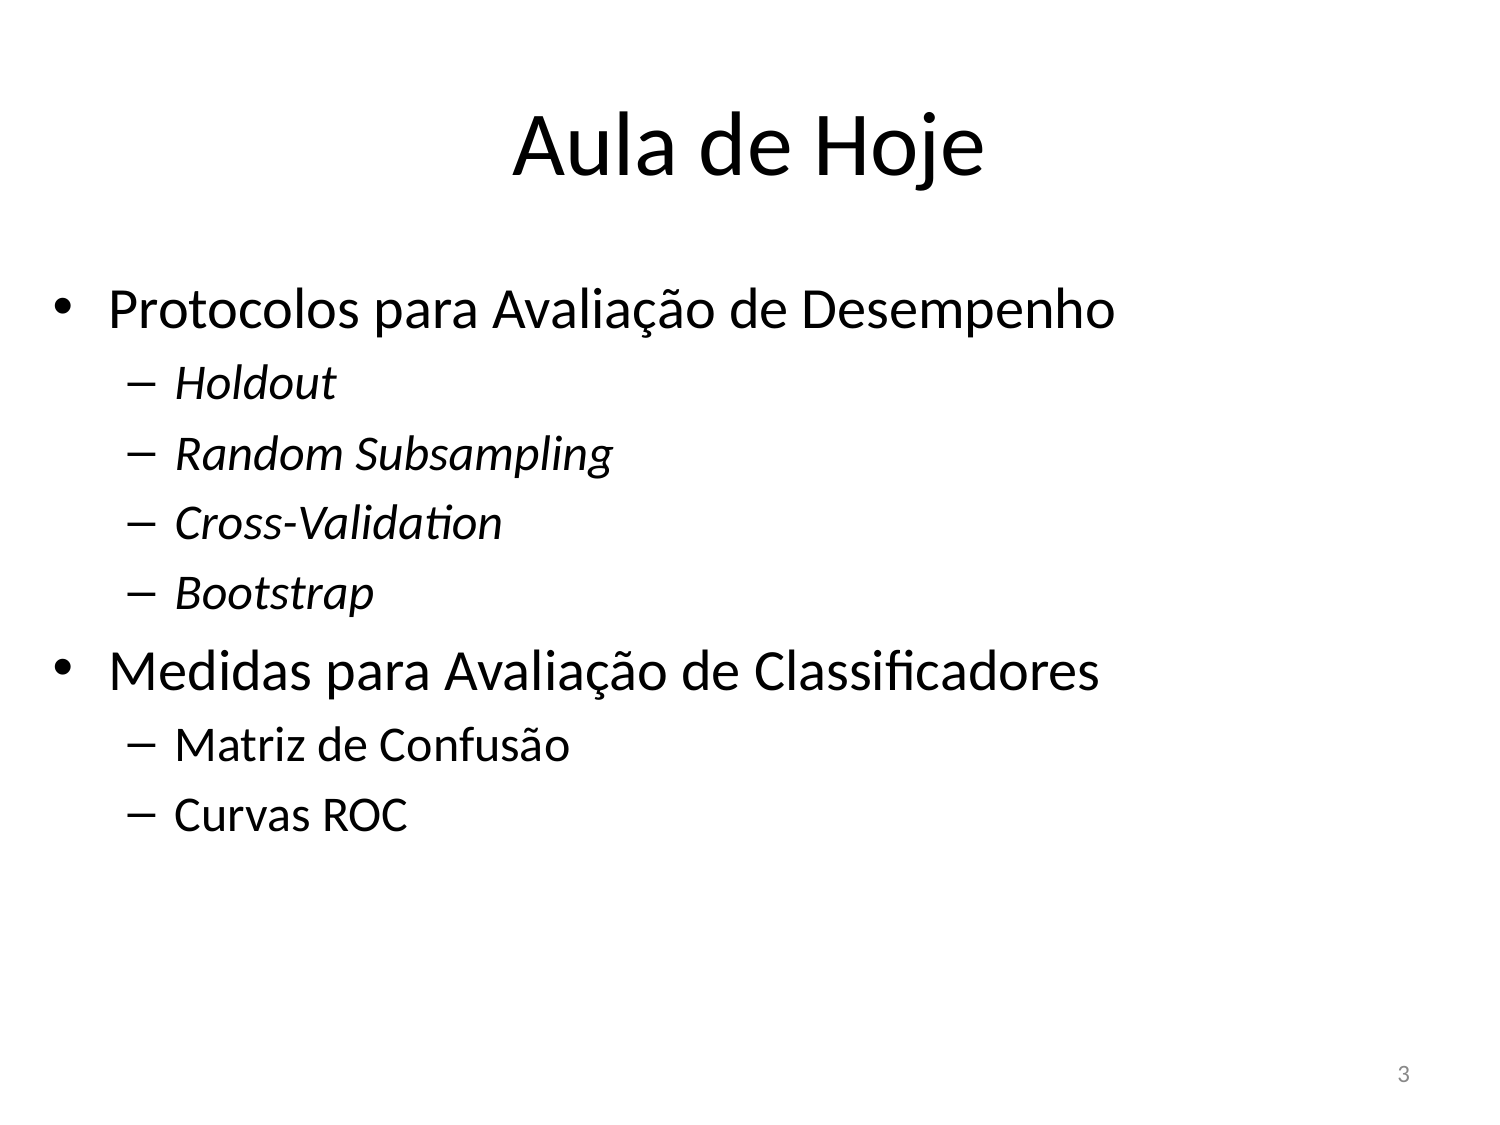

# Aula de Hoje
Protocolos para Avaliação de Desempenho
Holdout
Random Subsampling
Cross-Validation
Bootstrap
Medidas para Avaliação de Classificadores
Matriz de Confusão
Curvas ROC
3